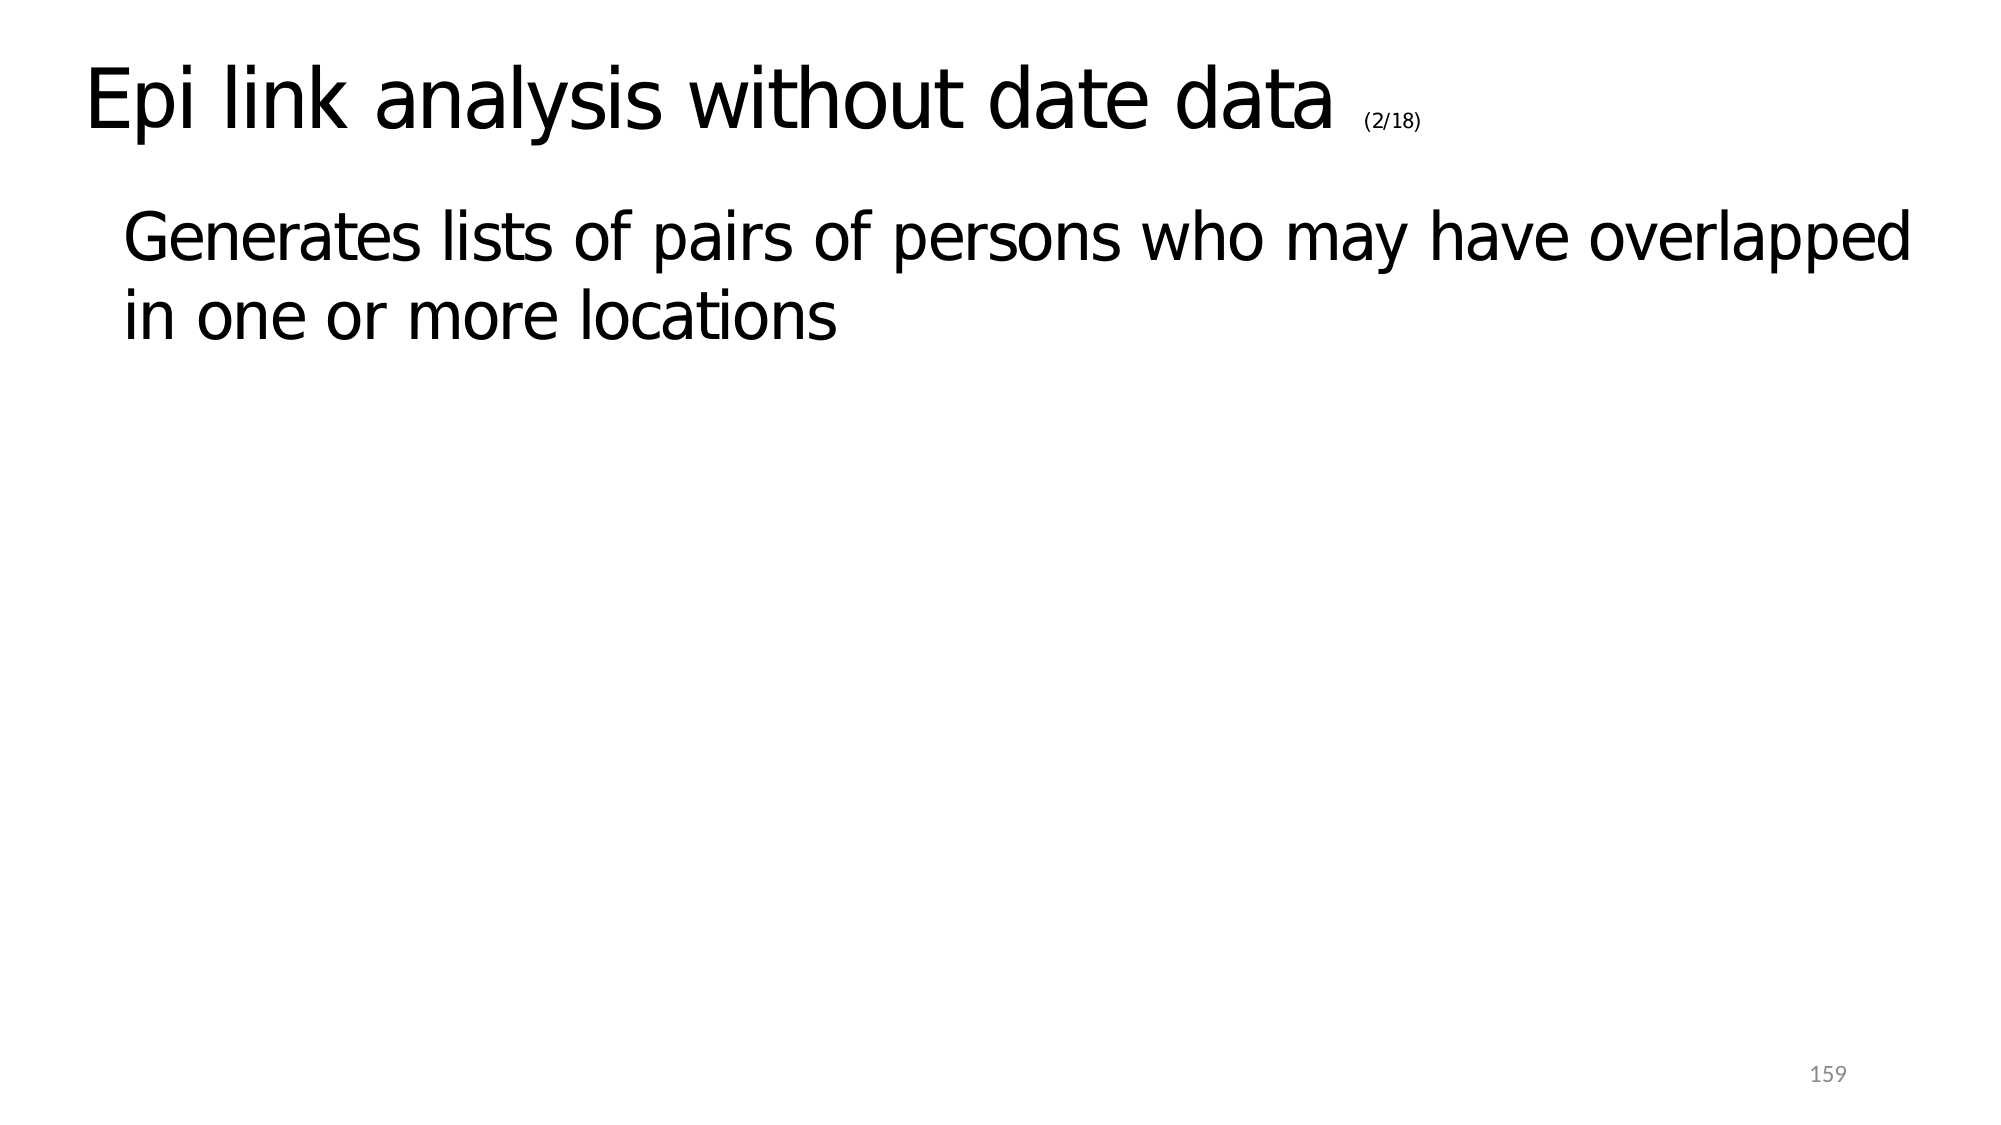

Epi link analysis without date data (2/18)
Generates lists of pairs of persons who may have overlapped in one or more locations
159